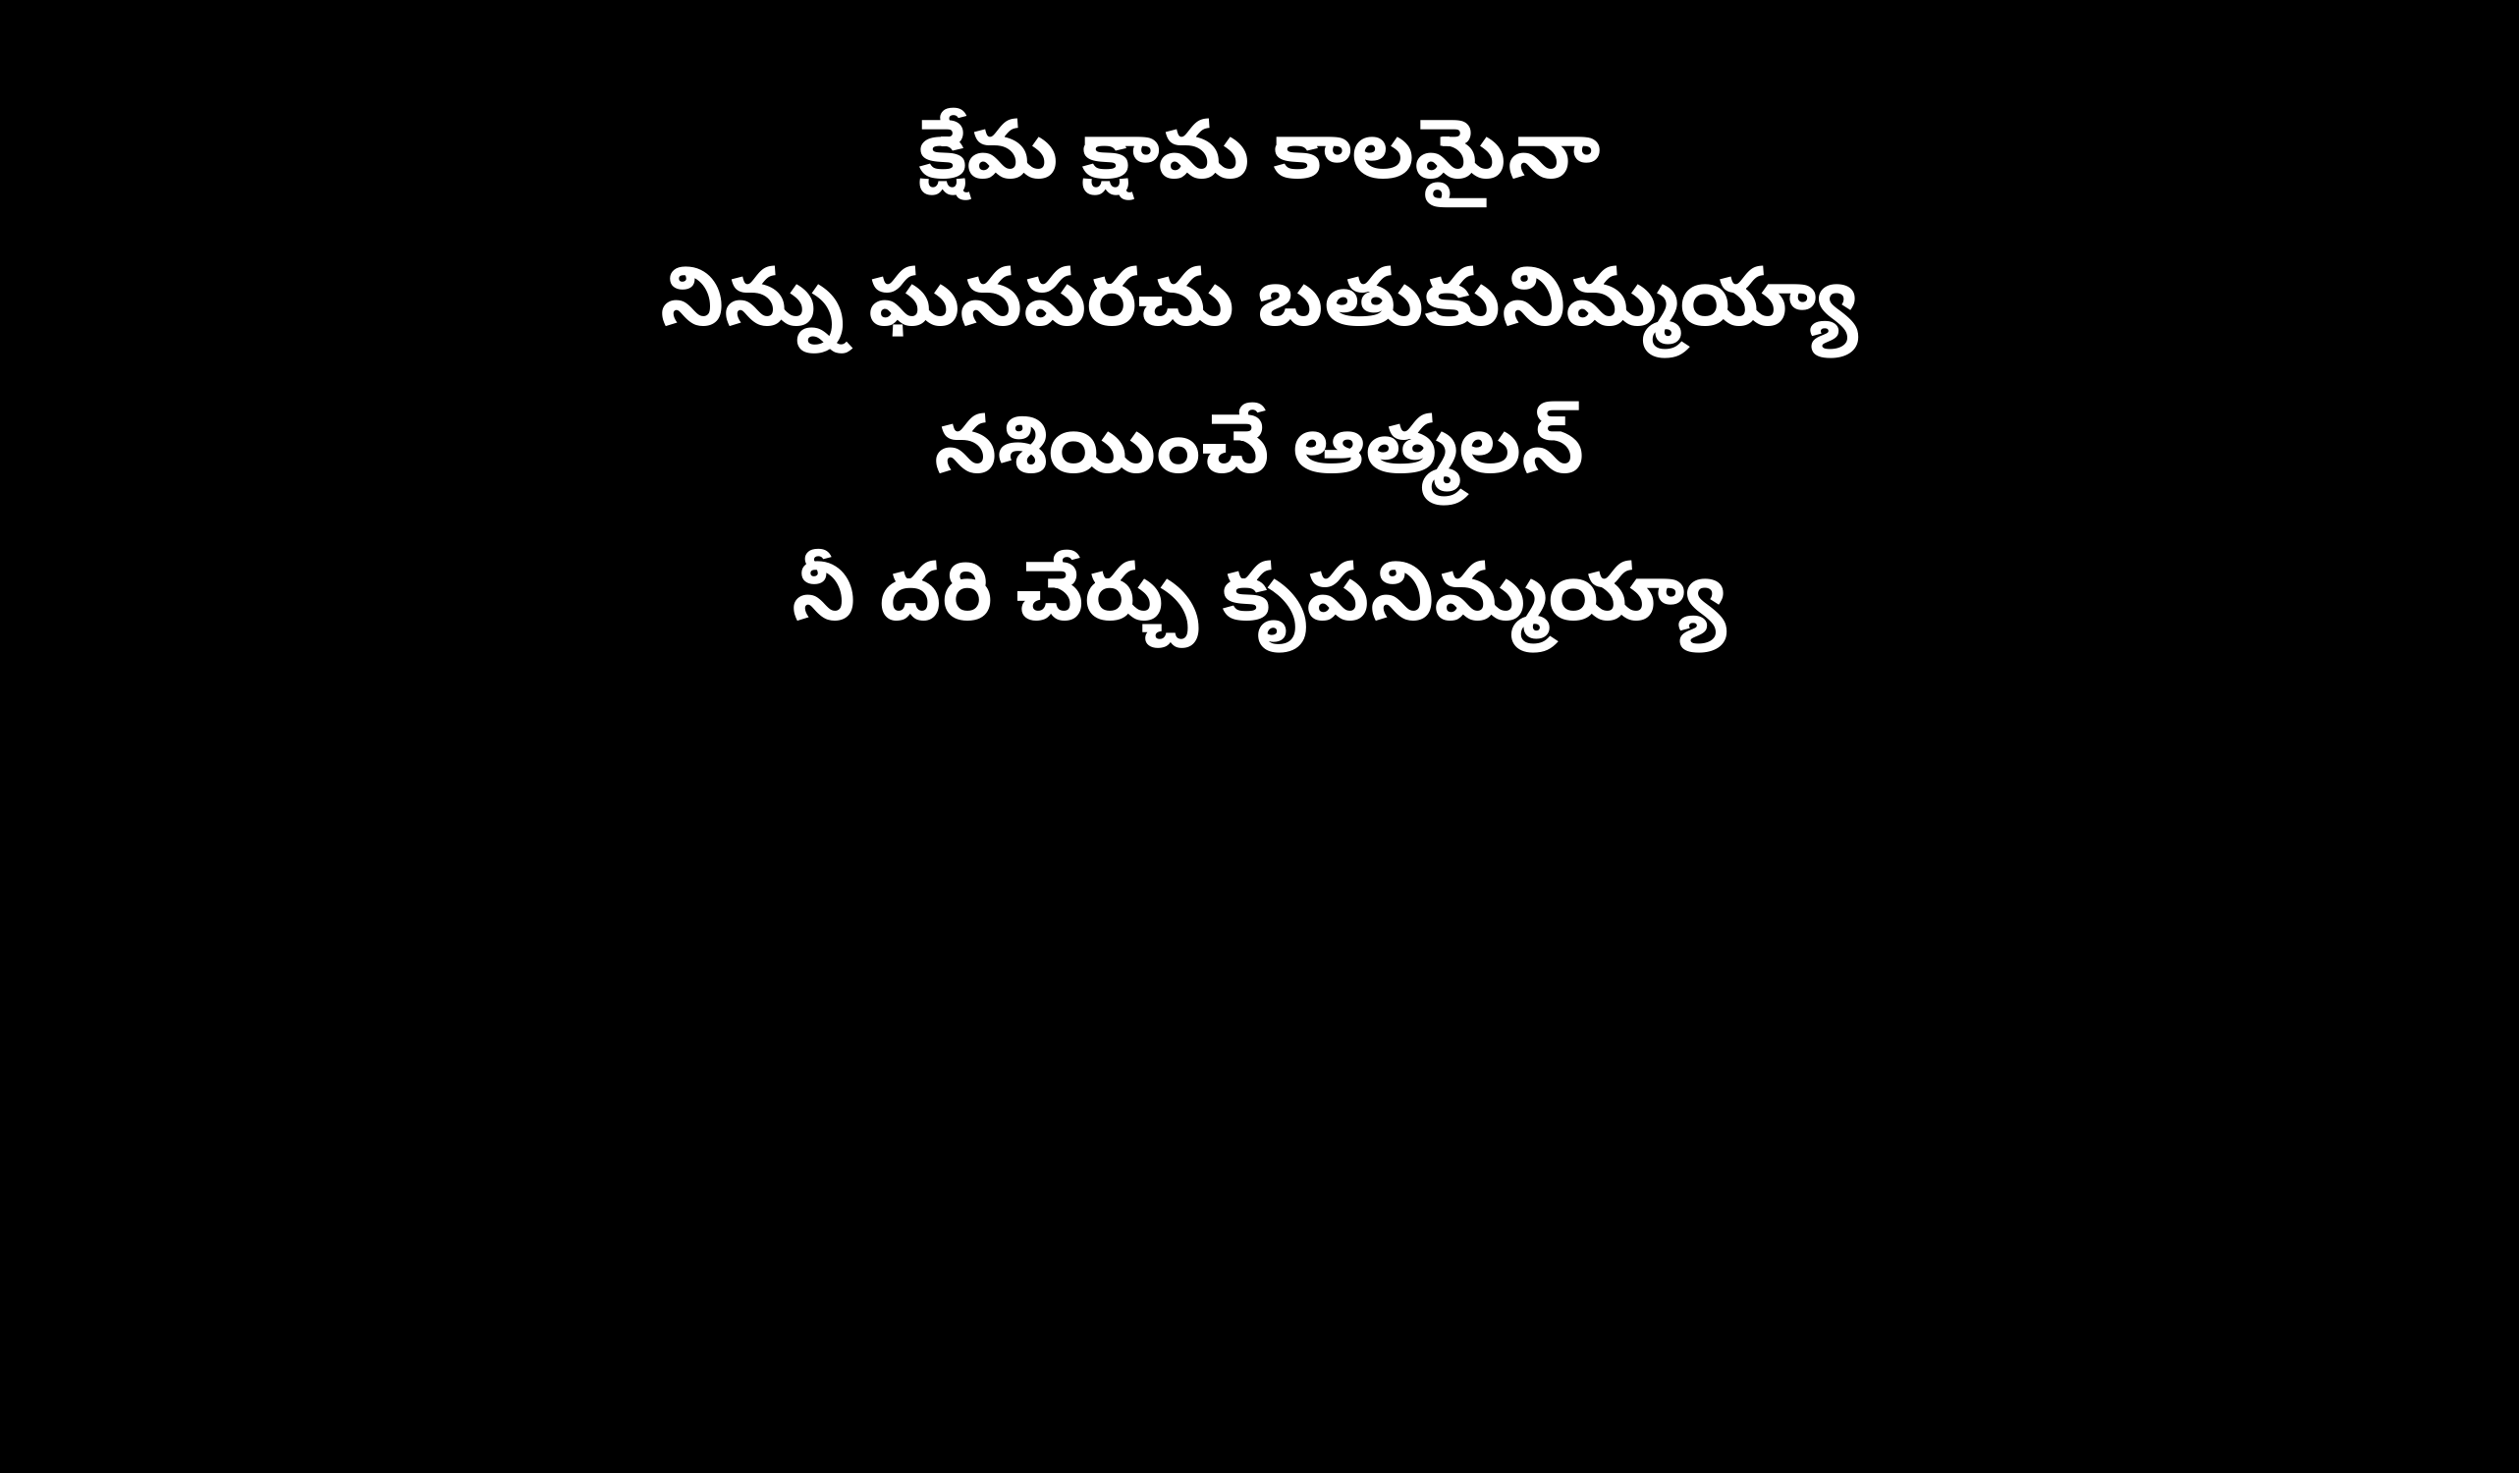

క్షేమ క్షామ కాలమైనా
నిన్ను ఘనపరచు బతుకునిమ్మయ్యా
నశియించే ఆత్మలన్
నీ దరి చేర్చు కృపనిమ్మయ్యా